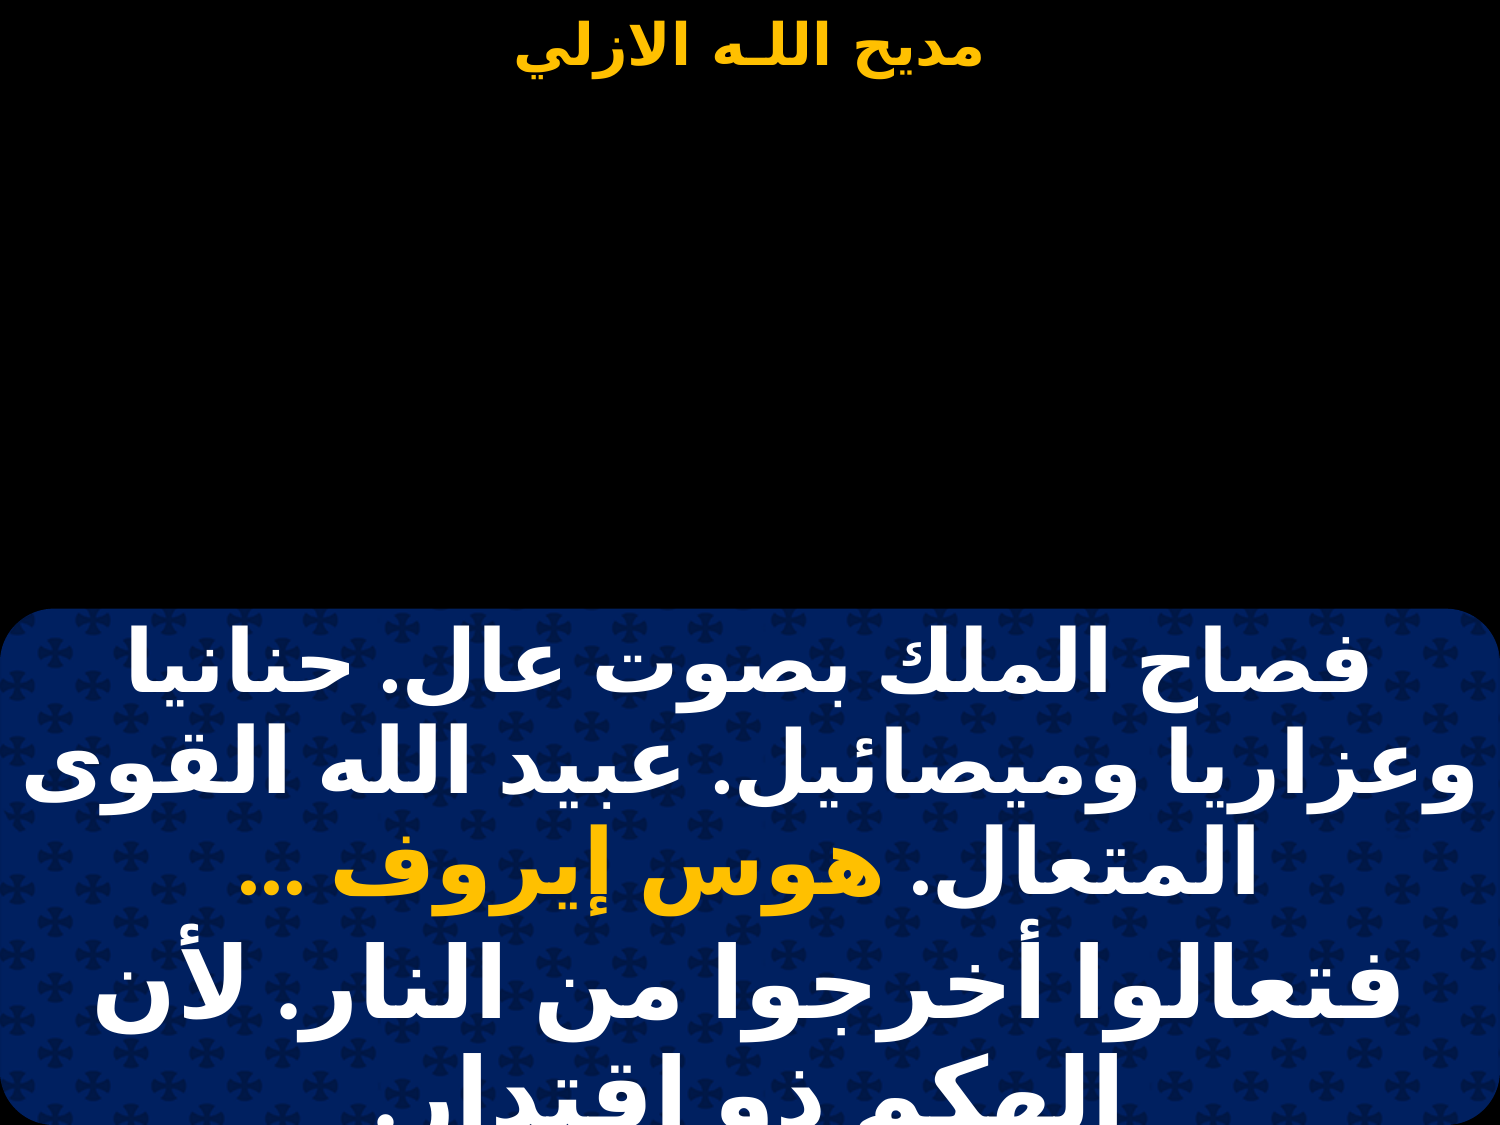

#
| فصاح الملك بصوت عال. حنانيا وعزاريا وميصائيل. عبيد الله القوى المتعال. هوس إيروف ... |
| --- |
| فتعالوا أخرجوا من النار. لأن إلهكم ذو إقتدار. صانع العجائب الكبار. هوس إيروف... |